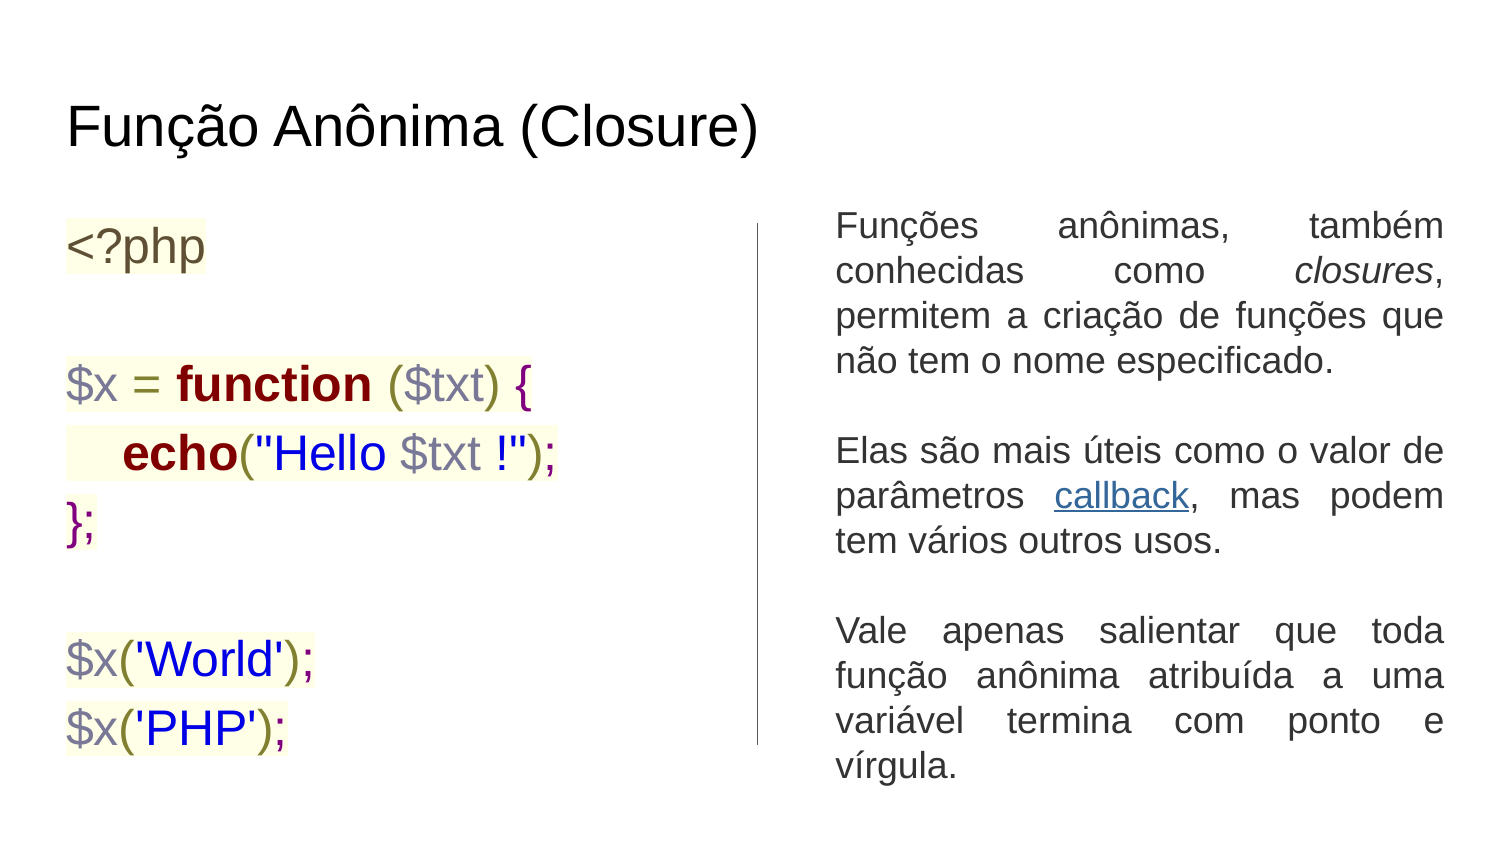

# Função Anônima (Closure)
Funções anônimas, também conhecidas como closures, permitem a criação de funções que não tem o nome especificado.

Elas são mais úteis como o valor de parâmetros callback, mas podem tem vários outros usos.

Vale apenas salientar que toda função anônima atribuída a uma variável termina com ponto e vírgula.
<?php
$x = function ($txt) {
    echo("Hello $txt !");
};
$x('World');
$x('PHP');